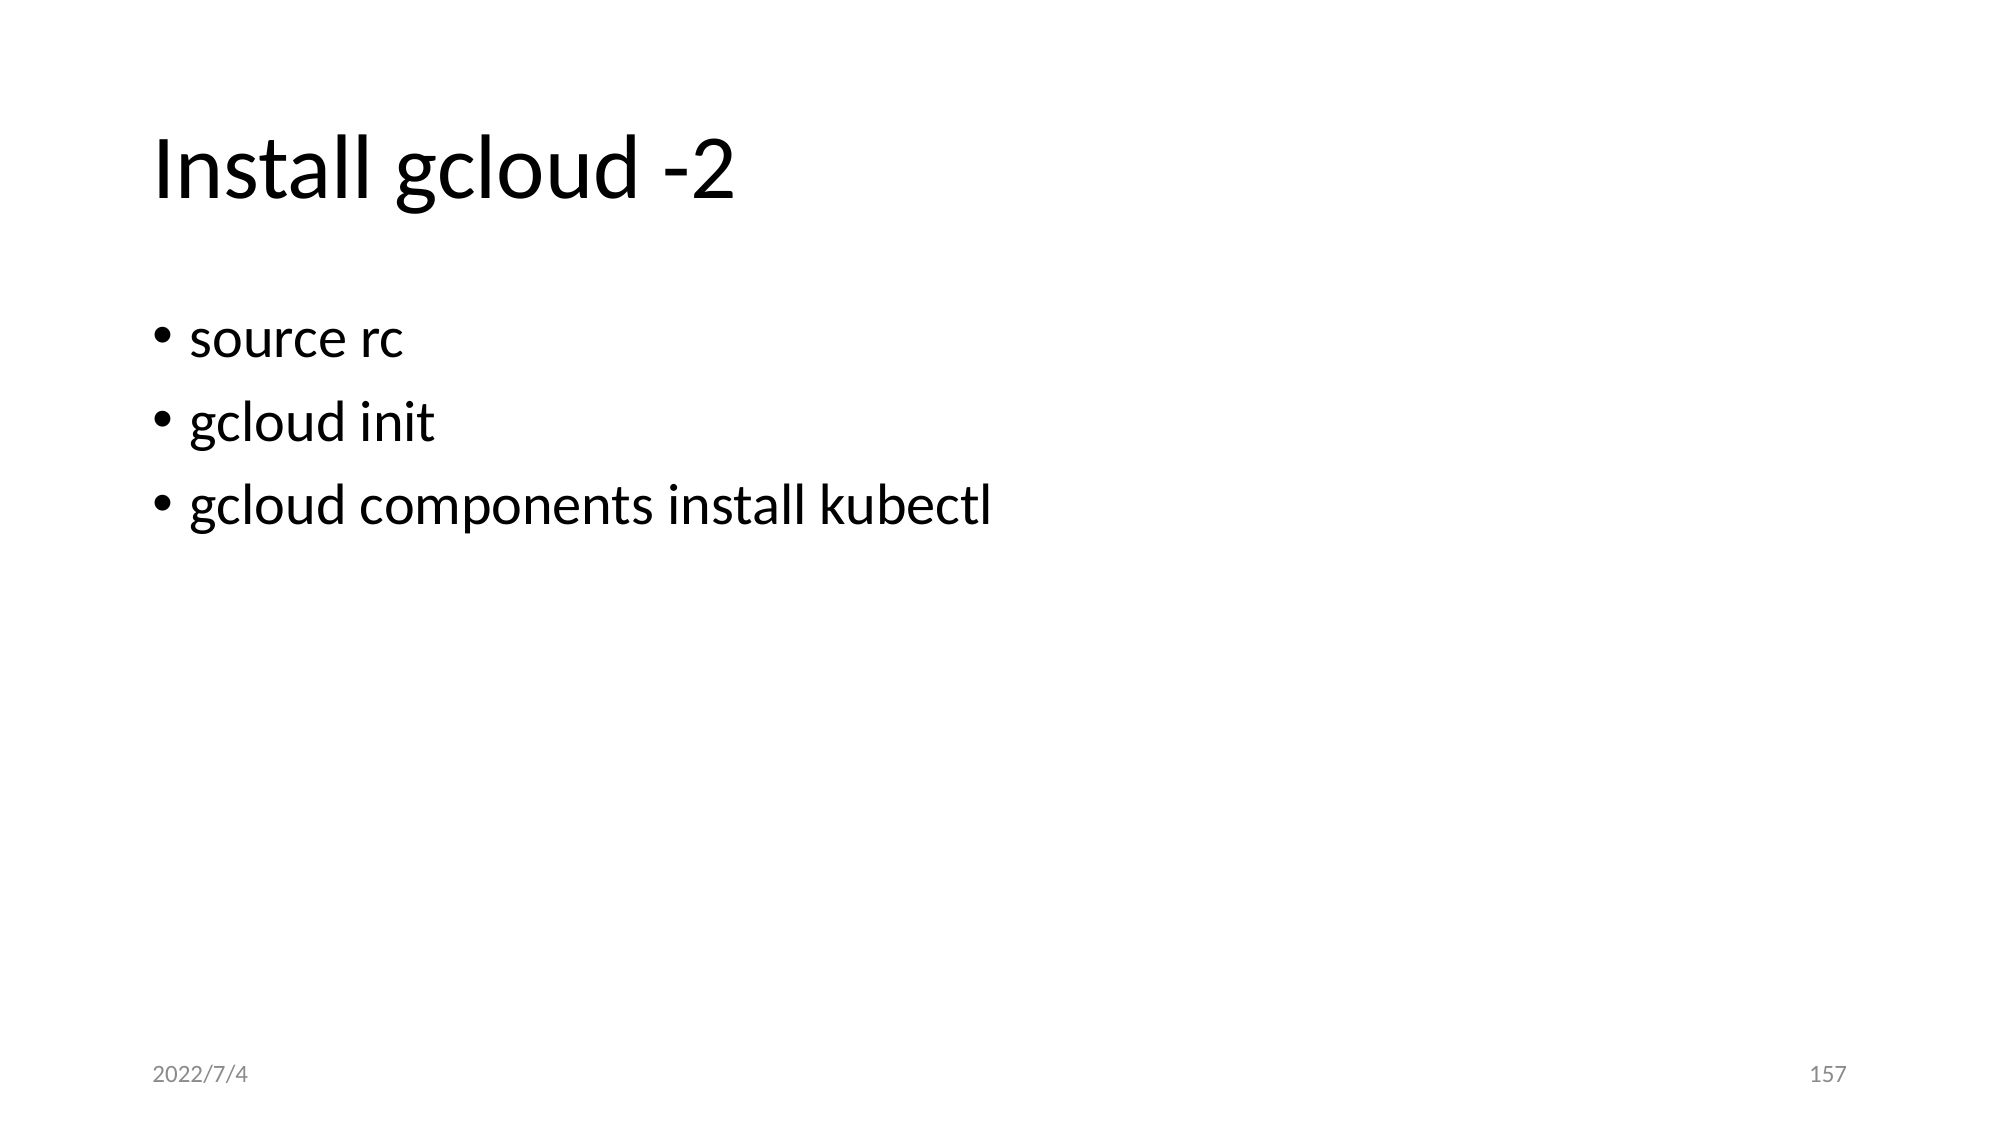

# Install gcloud -2
source rc
gcloud init
gcloud components install kubectl
2022/7/4
157